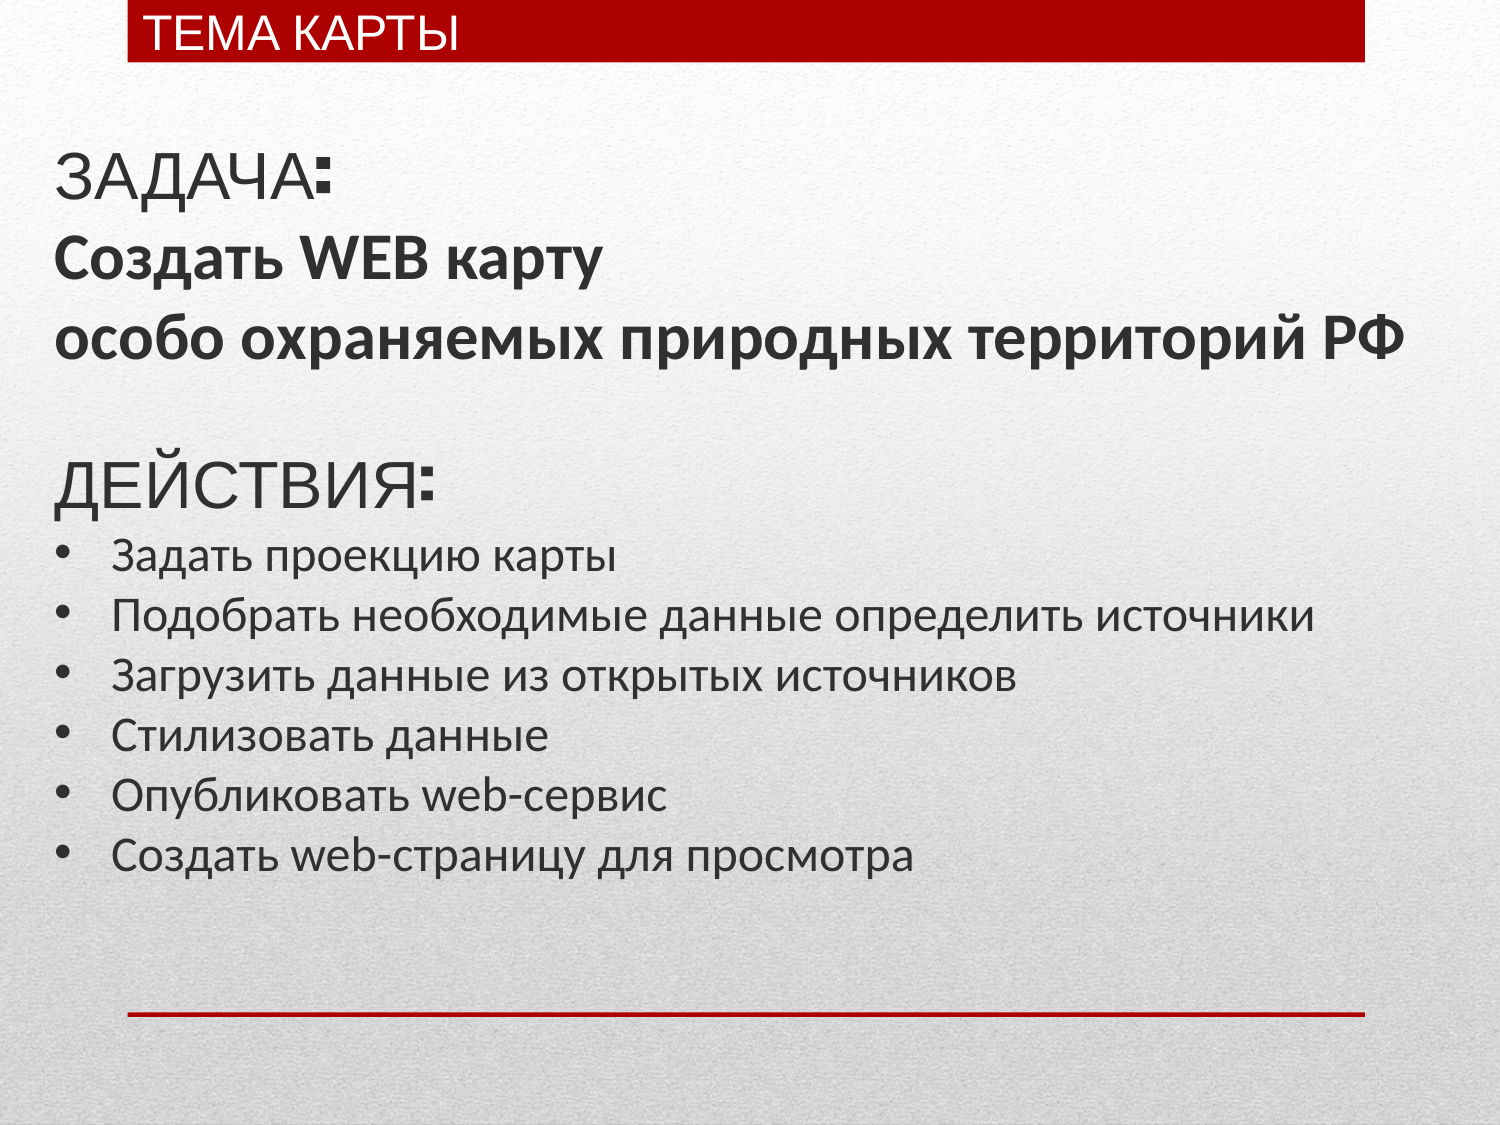

# ТЕМА КАРТЫ
ЗАДАЧА:
Создать WEB карту
особо охраняемых природных территорий РФ
ДЕЙСТВИЯ:
Задать проекцию карты
Подобрать необходимые данные определить источники
Загрузить данные из открытых источников
Стилизовать данные
Опубликовать web-сервис
Создать web-страницу для просмотра